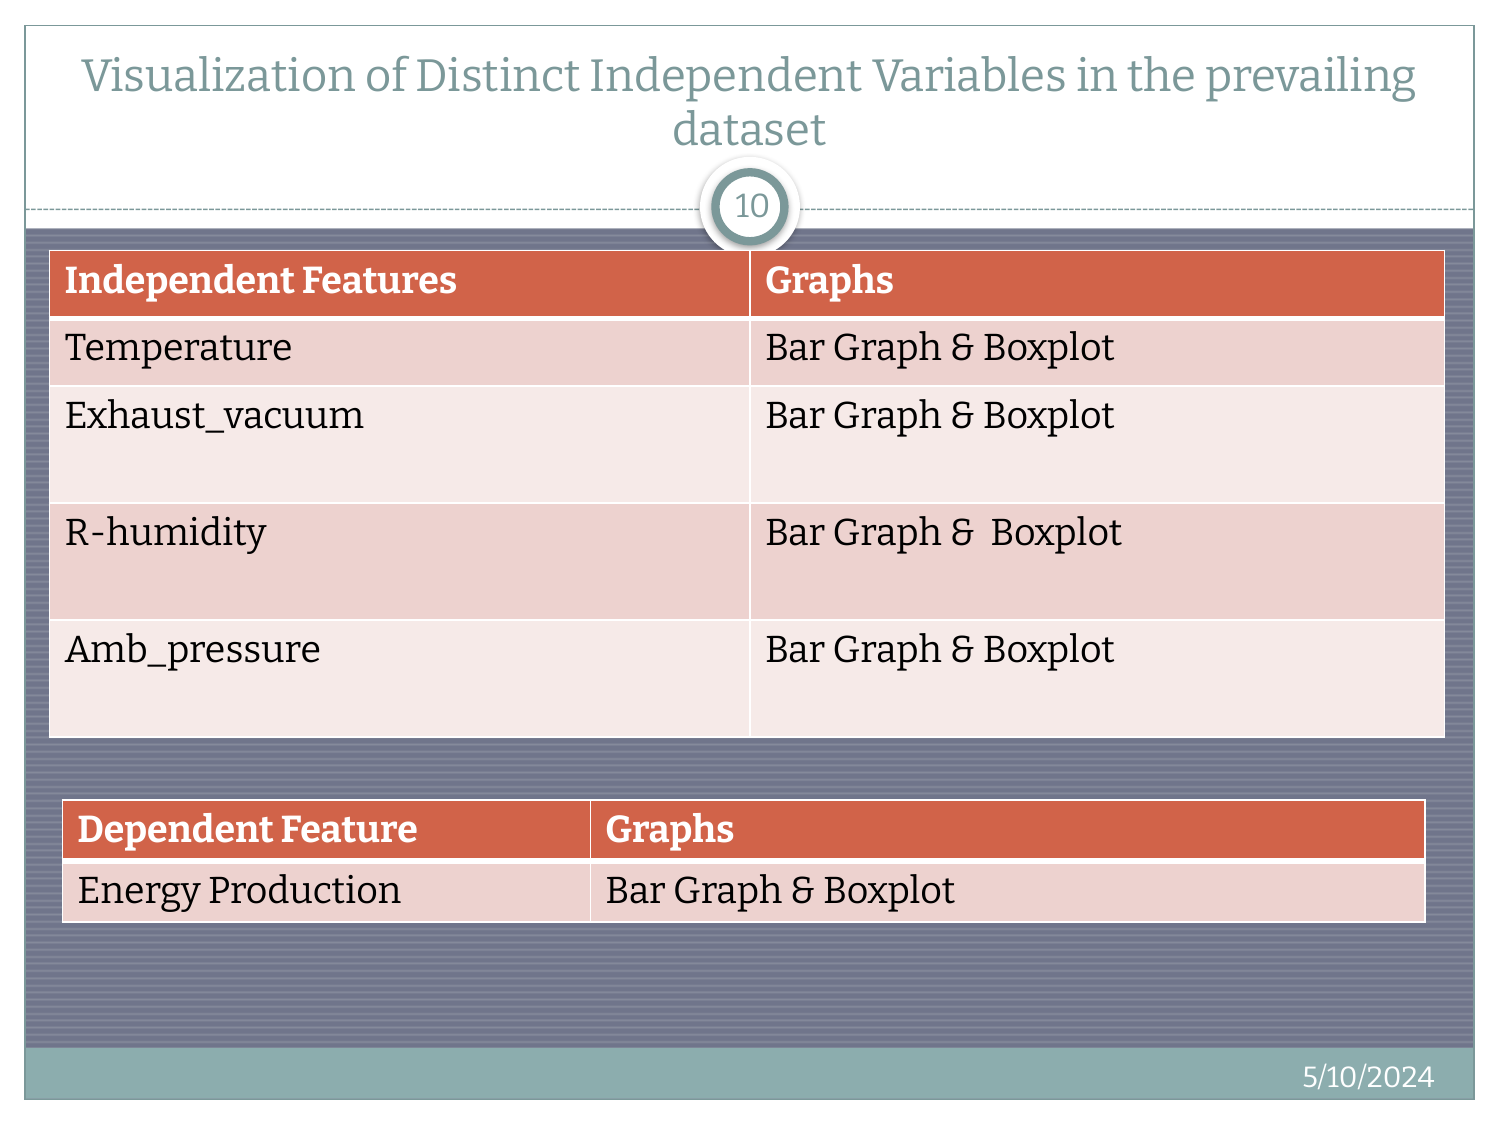

# Visualization of Distinct Independent Variables in the prevailing dataset
10
| Independent Features | Graphs |
| --- | --- |
| Temperature | Bar Graph & Boxplot |
| Exhaust\_vacuum | Bar Graph & Boxplot |
| R-humidity | Bar Graph & Boxplot |
| Amb\_pressure | Bar Graph & Boxplot |
| Dependent Feature | Graphs |
| --- | --- |
| Energy Production | Bar Graph & Boxplot |
5/10/2024